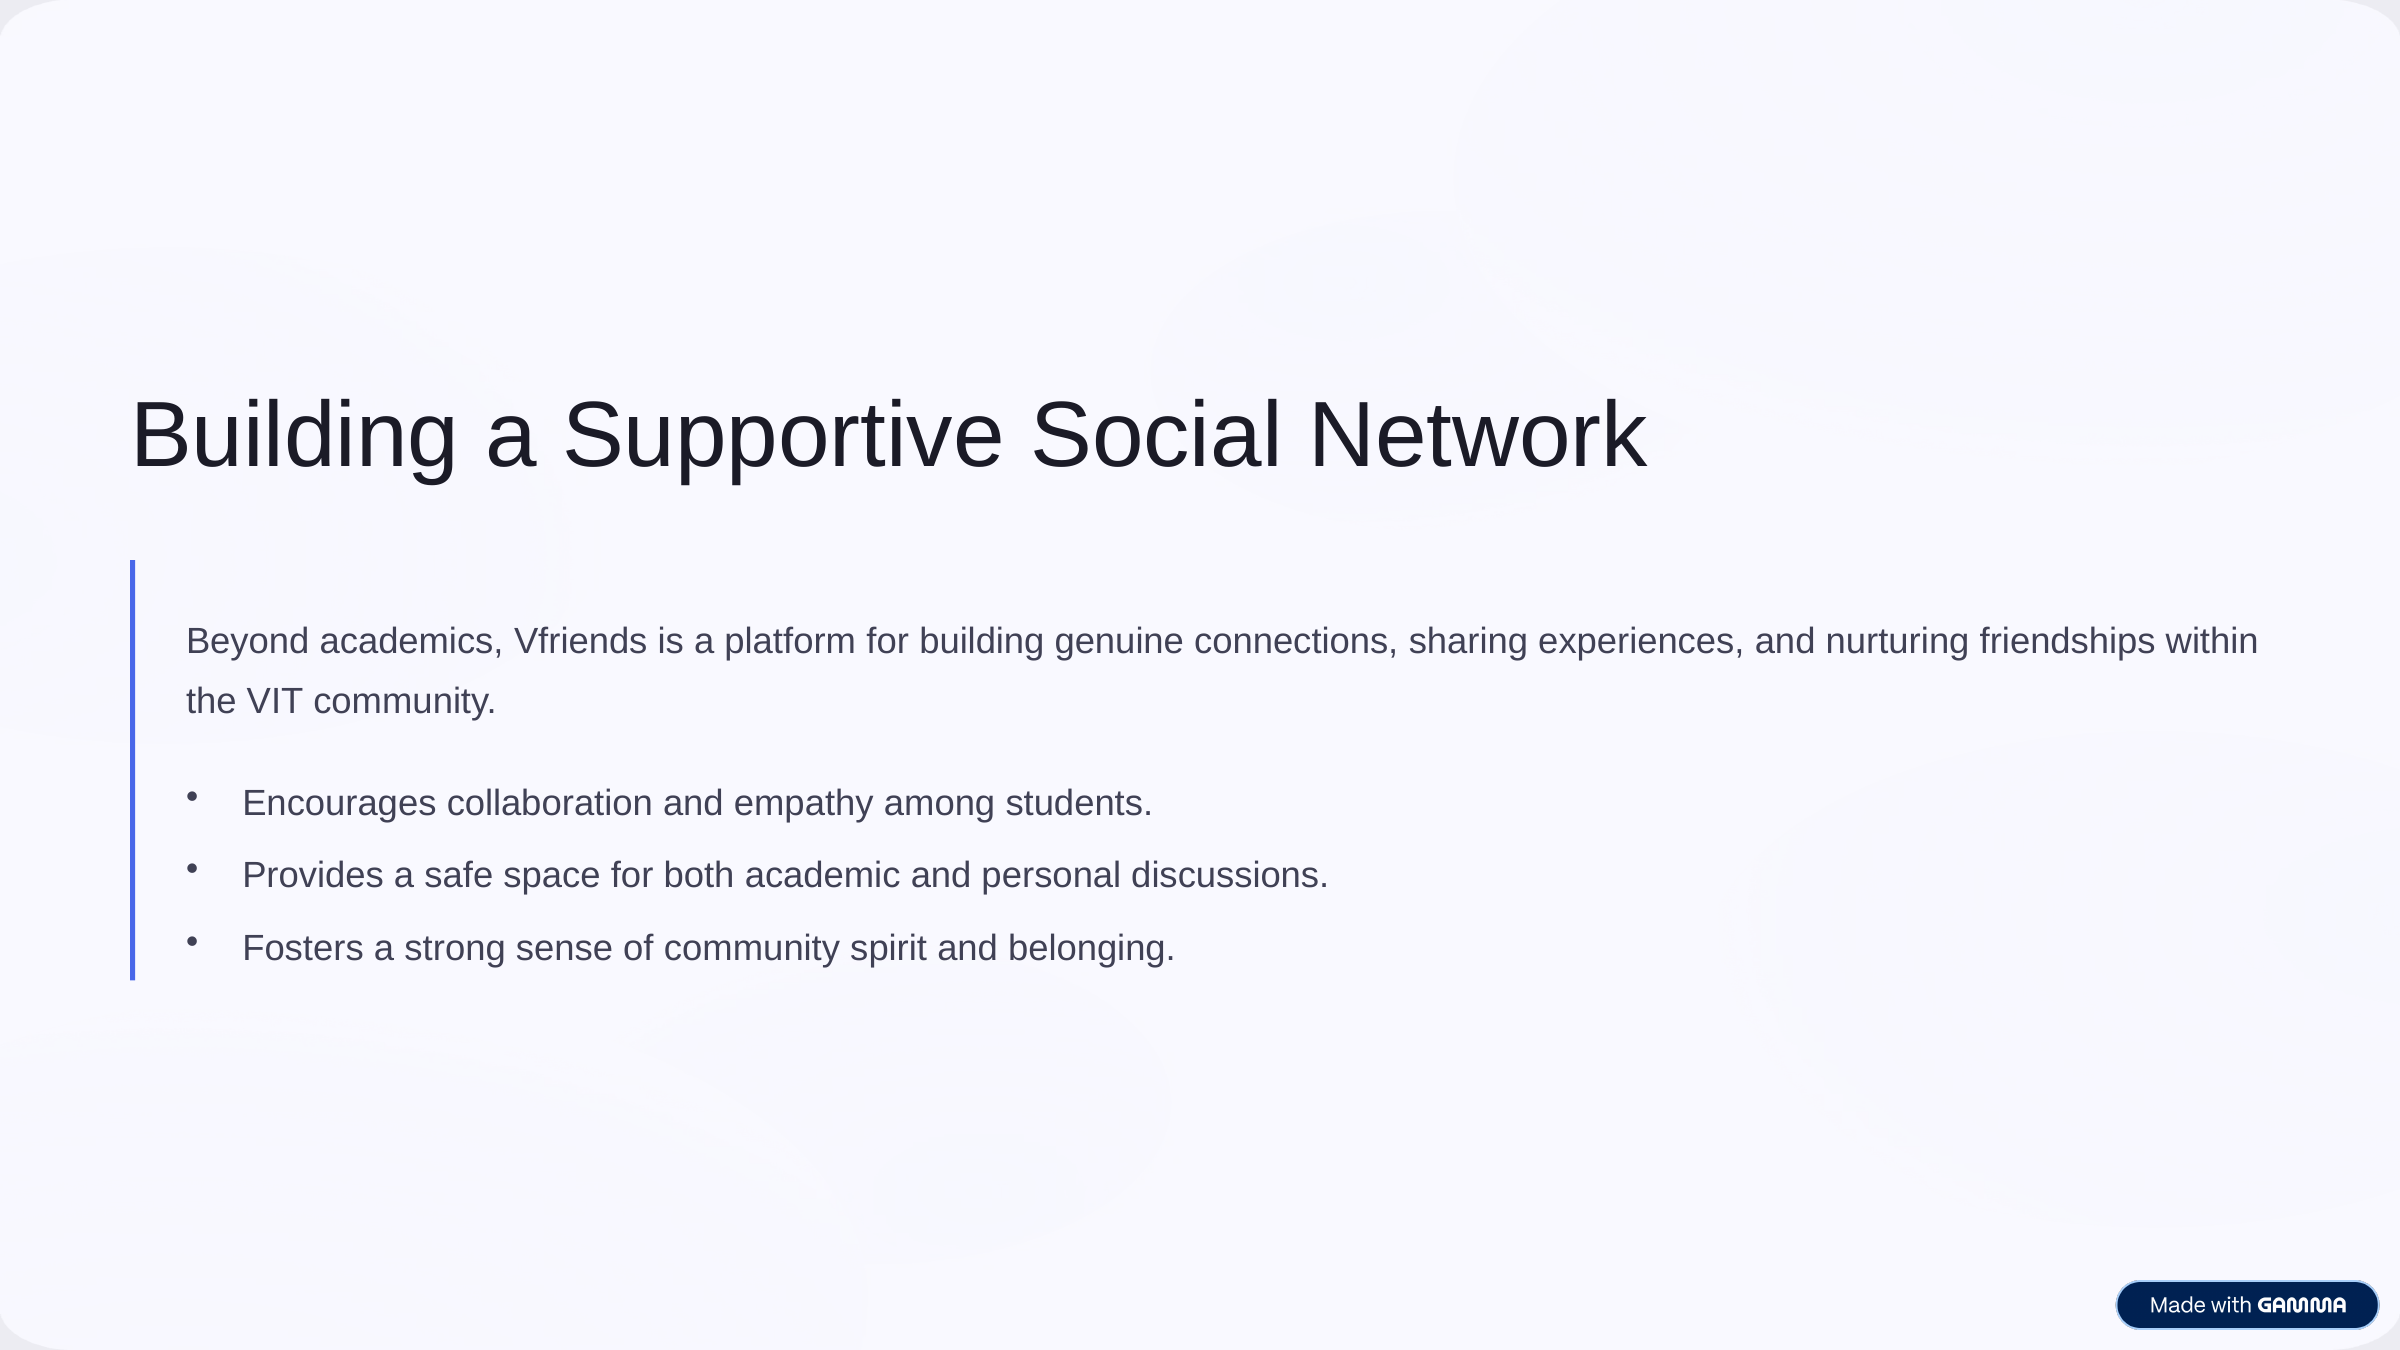

Building a Supportive Social Network

Beyond academics, Vfriends is a platform for building genuine connections, sharing experiences, and nurturing friendships within the VIT community.
Encourages collaboration and empathy among students.
Provides a safe space for both academic and personal discussions.
Fosters a strong sense of community spirit and belonging.